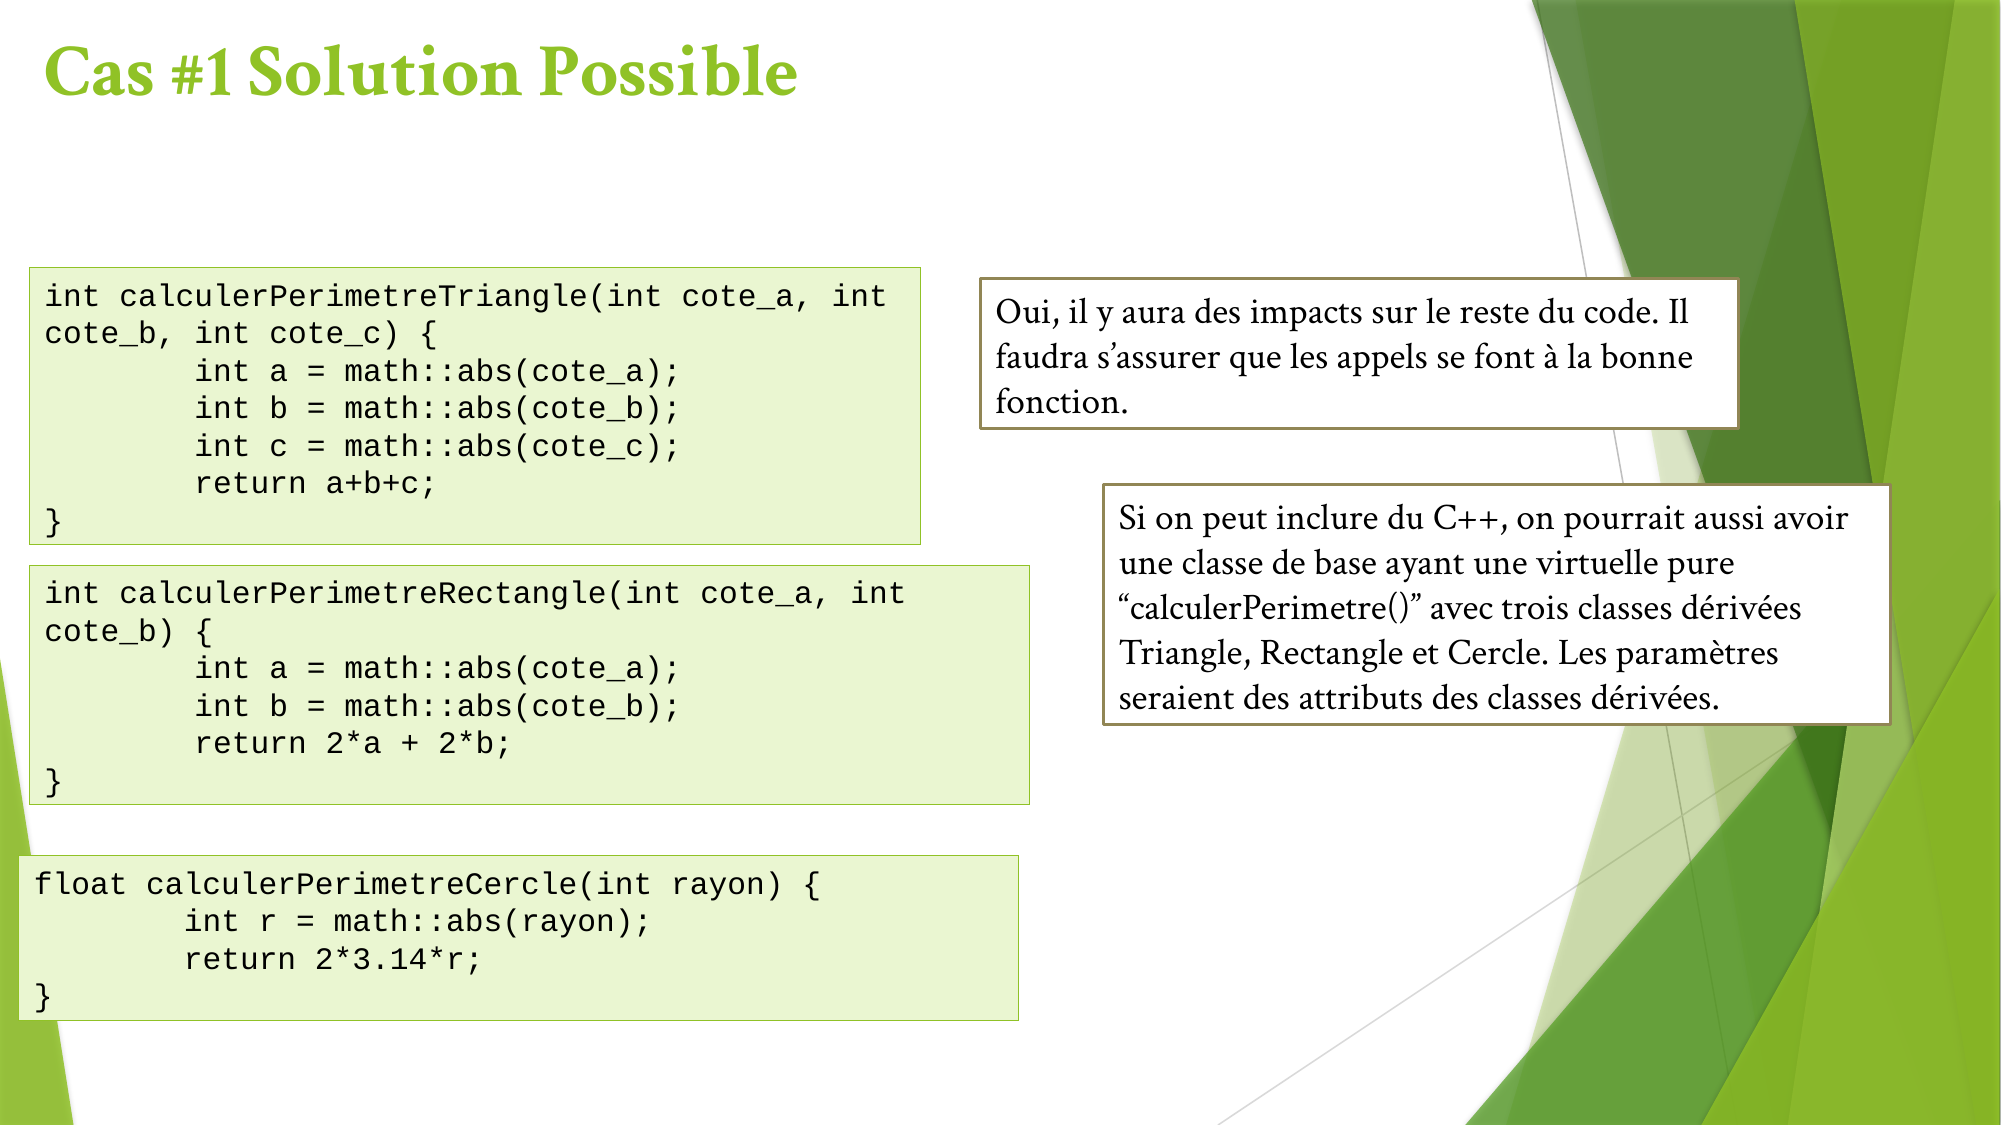

# Cas #1 Solution Possible
int calculerPerimetreTriangle(int cote_a, int cote_b, int cote_c) {
	int a = math::abs(cote_a);
	int b = math::abs(cote_b);
	int c = math::abs(cote_c);
	return a+b+c;
}
Oui, il y aura des impacts sur le reste du code. Il faudra s’assurer que les appels se font à la bonne fonction.
Si on peut inclure du C++, on pourrait aussi avoir une classe de base ayant une virtuelle pure “calculerPerimetre()” avec trois classes dérivées Triangle, Rectangle et Cercle. Les paramètres seraient des attributs des classes dérivées.
int calculerPerimetreRectangle(int cote_a, int cote_b) {
	int a = math::abs(cote_a);
	int b = math::abs(cote_b);
	return 2*a + 2*b;
}
float calculerPerimetreCercle(int rayon) {
	int r = math::abs(rayon);
	return 2*3.14*r;
}